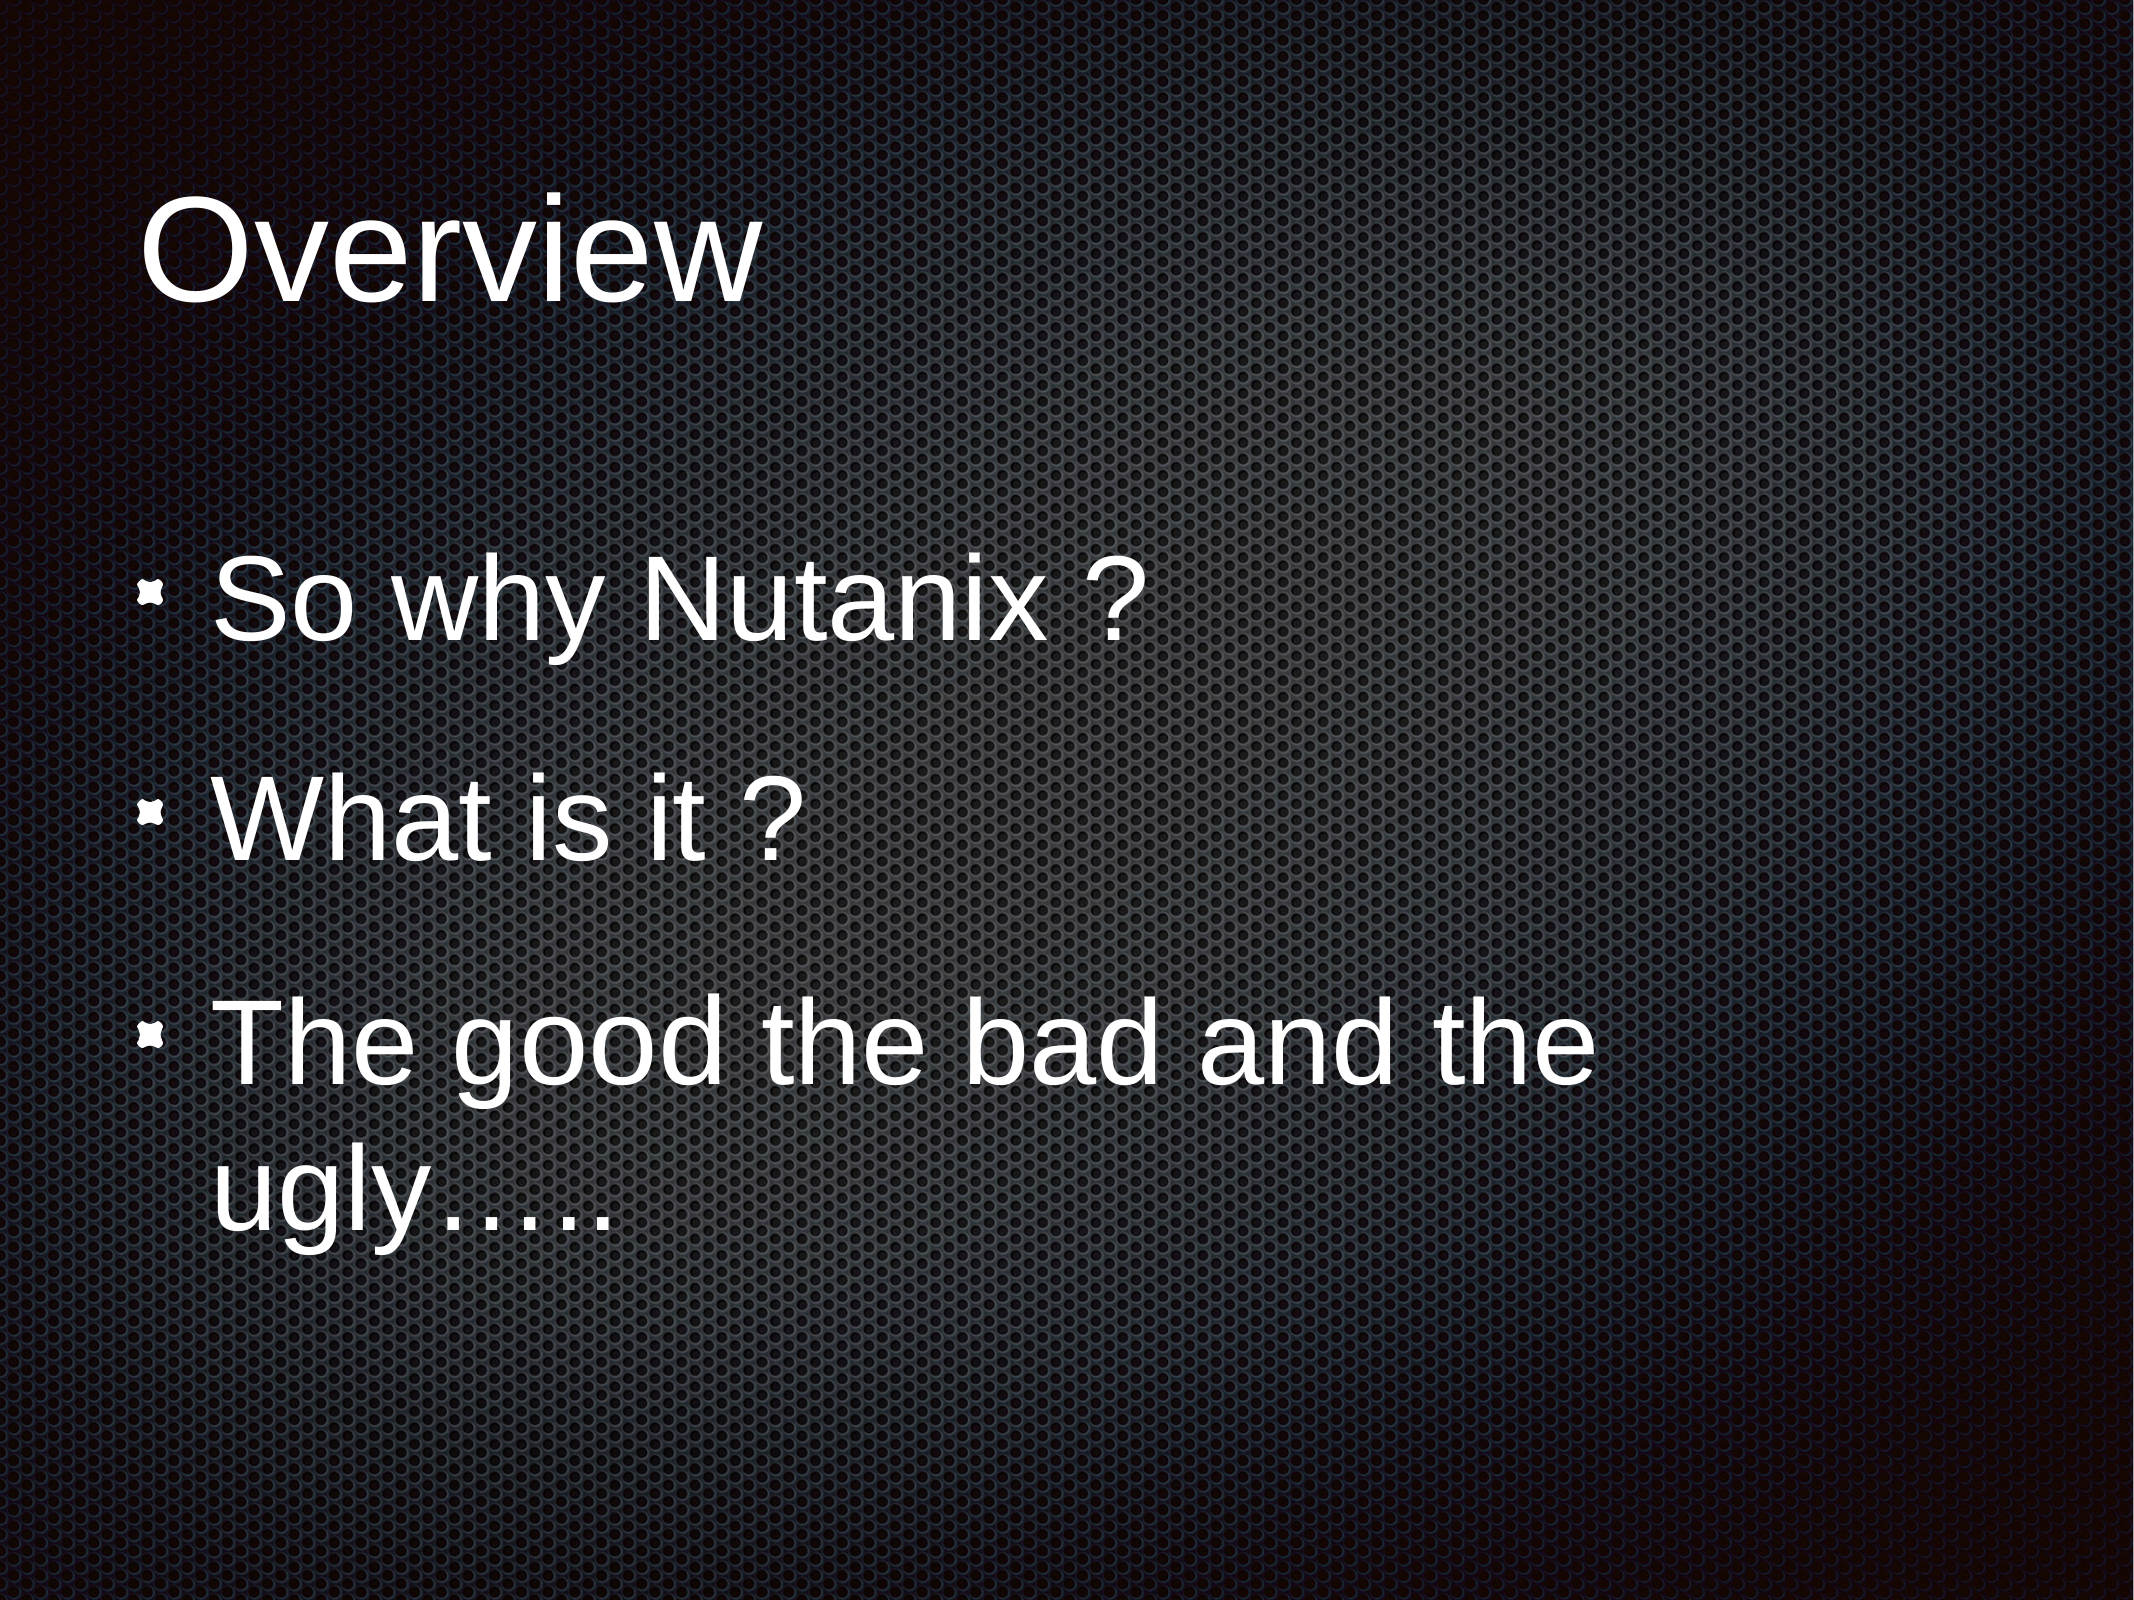

# Overview
So why Nutanix ?
What is it ?
The good the bad and the ugly…..